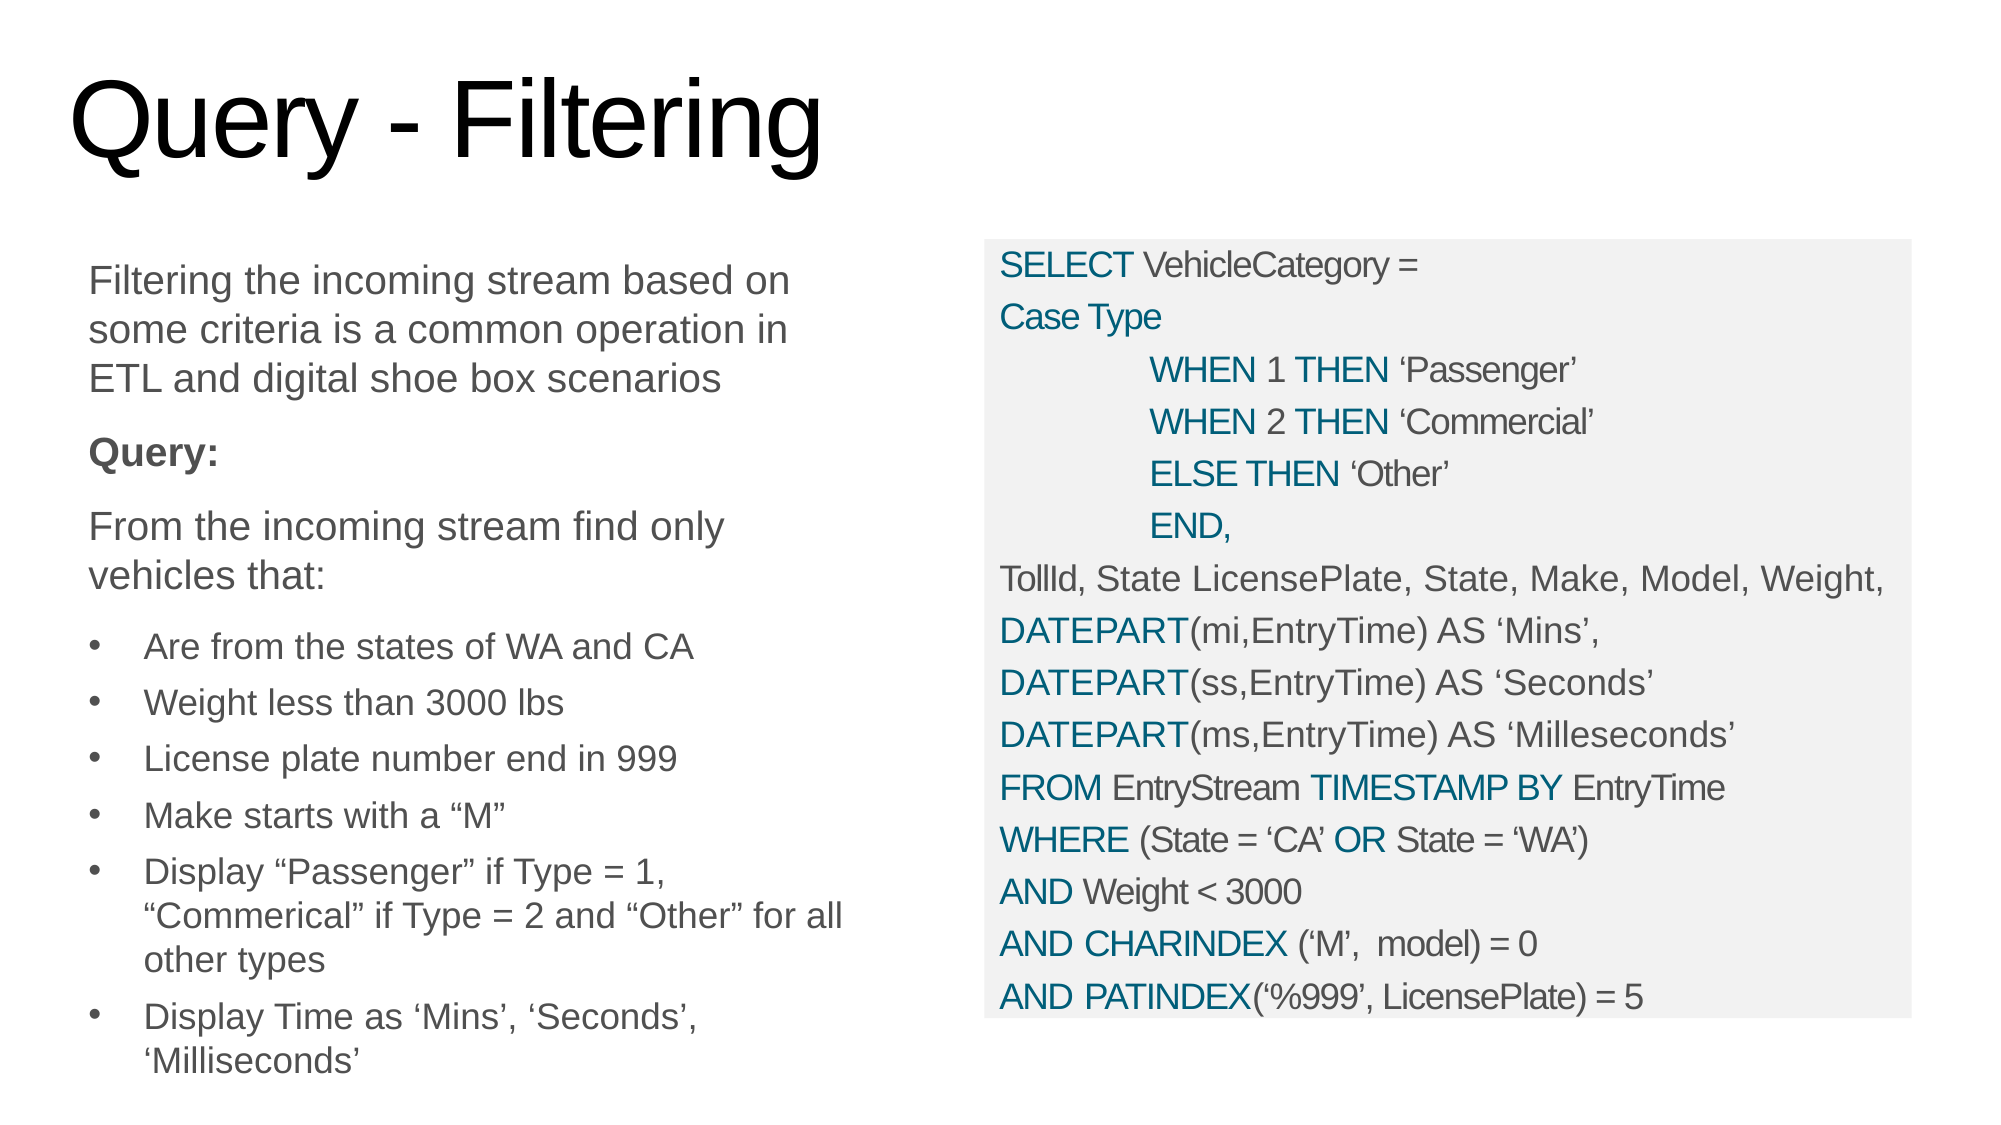

# Query - Filtering
SELECT VehicleCategory =
Case Type
	WHEN 1 THEN ‘Passenger’
	WHEN 2 THEN ‘Commercial’
	ELSE THEN ‘Other’
	END,
TollId, State LicensePlate, State, Make, Model, Weight,
DATEPART(mi,EntryTime) AS ‘Mins’,
DATEPART(ss,EntryTime) AS ‘Seconds’
DATEPART(ms,EntryTime) AS ‘Milleseconds’
FROM EntryStream TIMESTAMP BY EntryTime
WHERE (State = ‘CA’ OR State = ‘WA’)
AND Weight < 3000
AND CHARINDEX (‘M’,  model) = 0
AND PATINDEX(‘%999’, LicensePlate) = 5
Filtering the incoming stream based on some criteria is a common operation in ETL and digital shoe box scenarios
Query:
From the incoming stream find only vehicles that:
Are from the states of WA and CA
Weight less than 3000 lbs
License plate number end in 999
Make starts with a “M”
Display “Passenger” if Type = 1, “Commerical” if Type = 2 and “Other” for all other types
Display Time as ‘Mins’, ‘Seconds’, ‘Milliseconds’